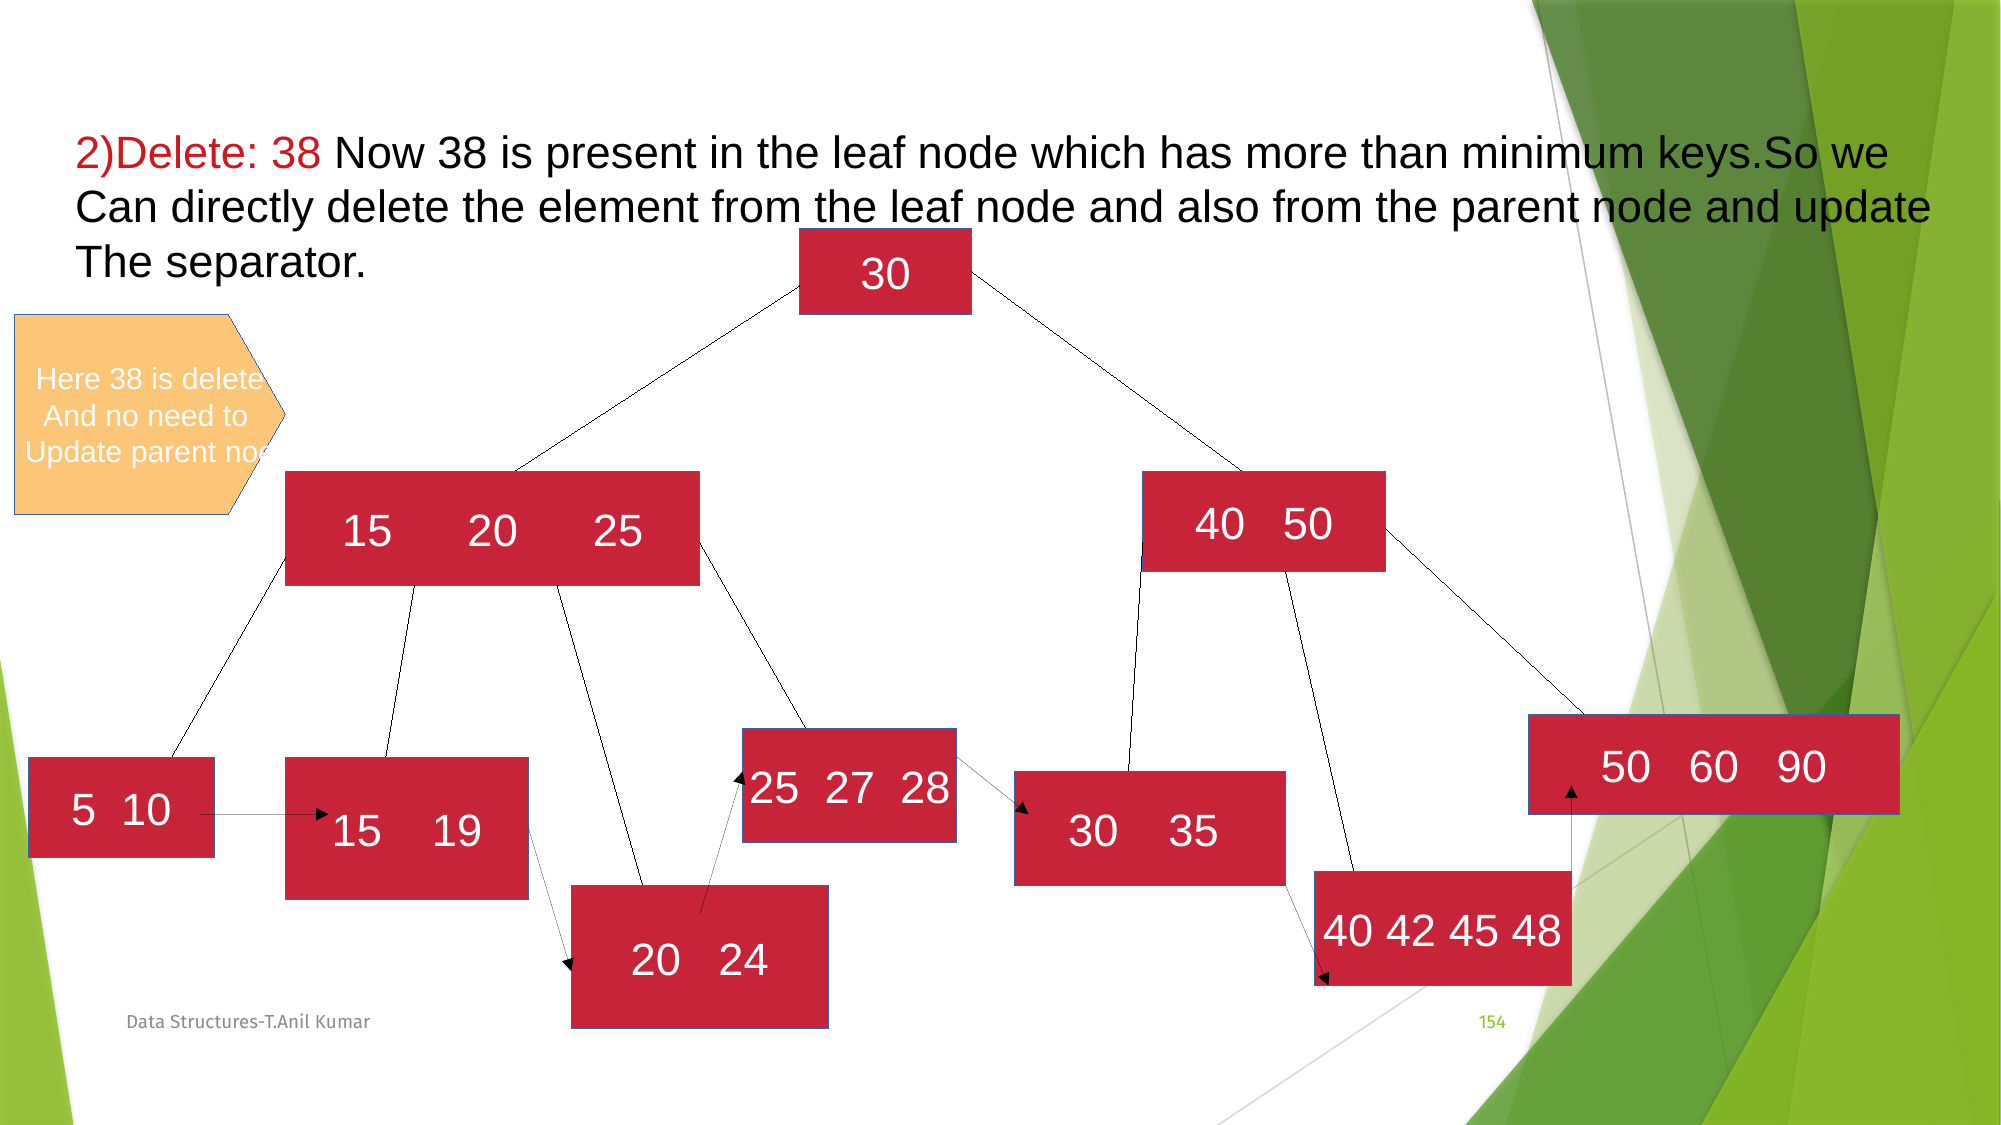

2)Delete: 38 Now 38 is present in the leaf node which has more than minimum keys.So we
Can directly delete the element from the leaf node and also from the parent node and update
The separator.
30

Here 38 is delete
And no need to
Update parent noe
15      20      25
40   50

50   60   90
25  27  28
5  10
15    19

30    35

40 42 45 48
20   24

Data Structures-T.Anil Kumar
154